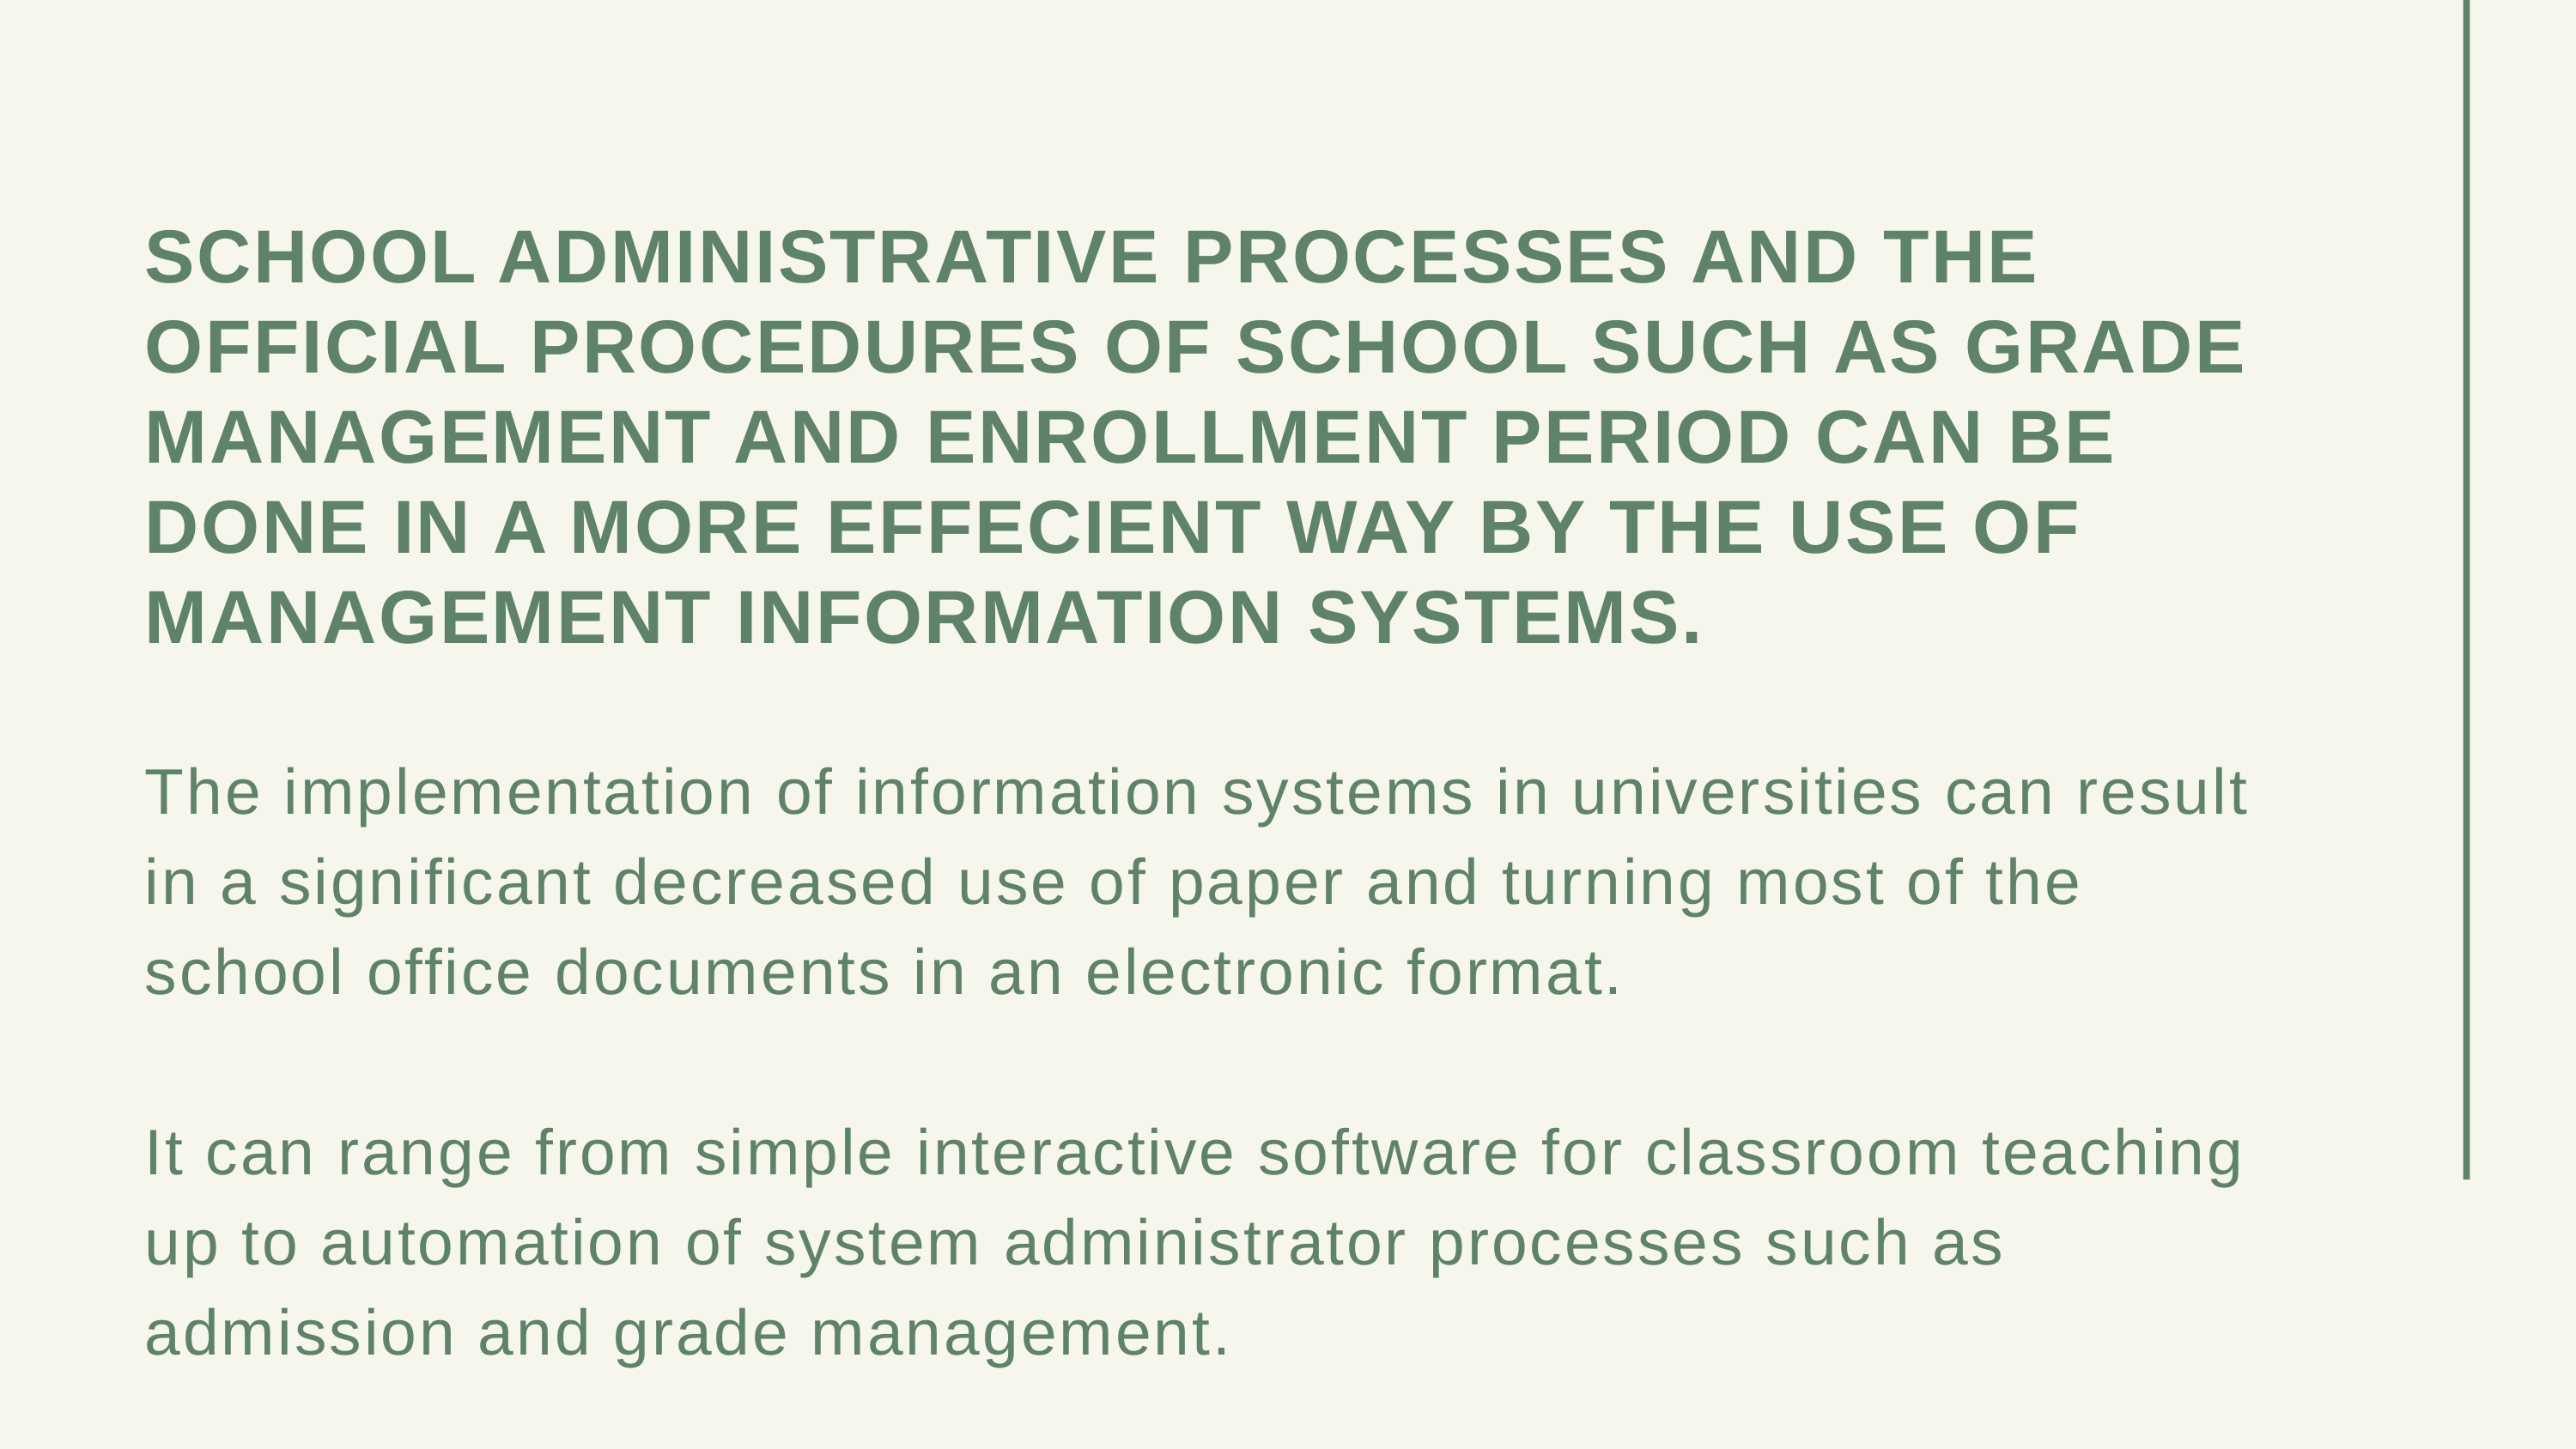

SCHOOL ADMINISTRATIVE PROCESSES AND THE OFFICIAL PROCEDURES OF SCHOOL SUCH AS GRADE MANAGEMENT AND ENROLLMENT PERIOD CAN BE DONE IN A MORE EFFECIENT WAY BY THE USE OF MANAGEMENT INFORMATION SYSTEMS.
The implementation of information systems in universities can result in a significant decreased use of paper and turning most of the school office documents in an electronic format.

It can range from simple interactive software for classroom teaching up to automation of system administrator processes such as admission and grade management.
SDCC • 2020